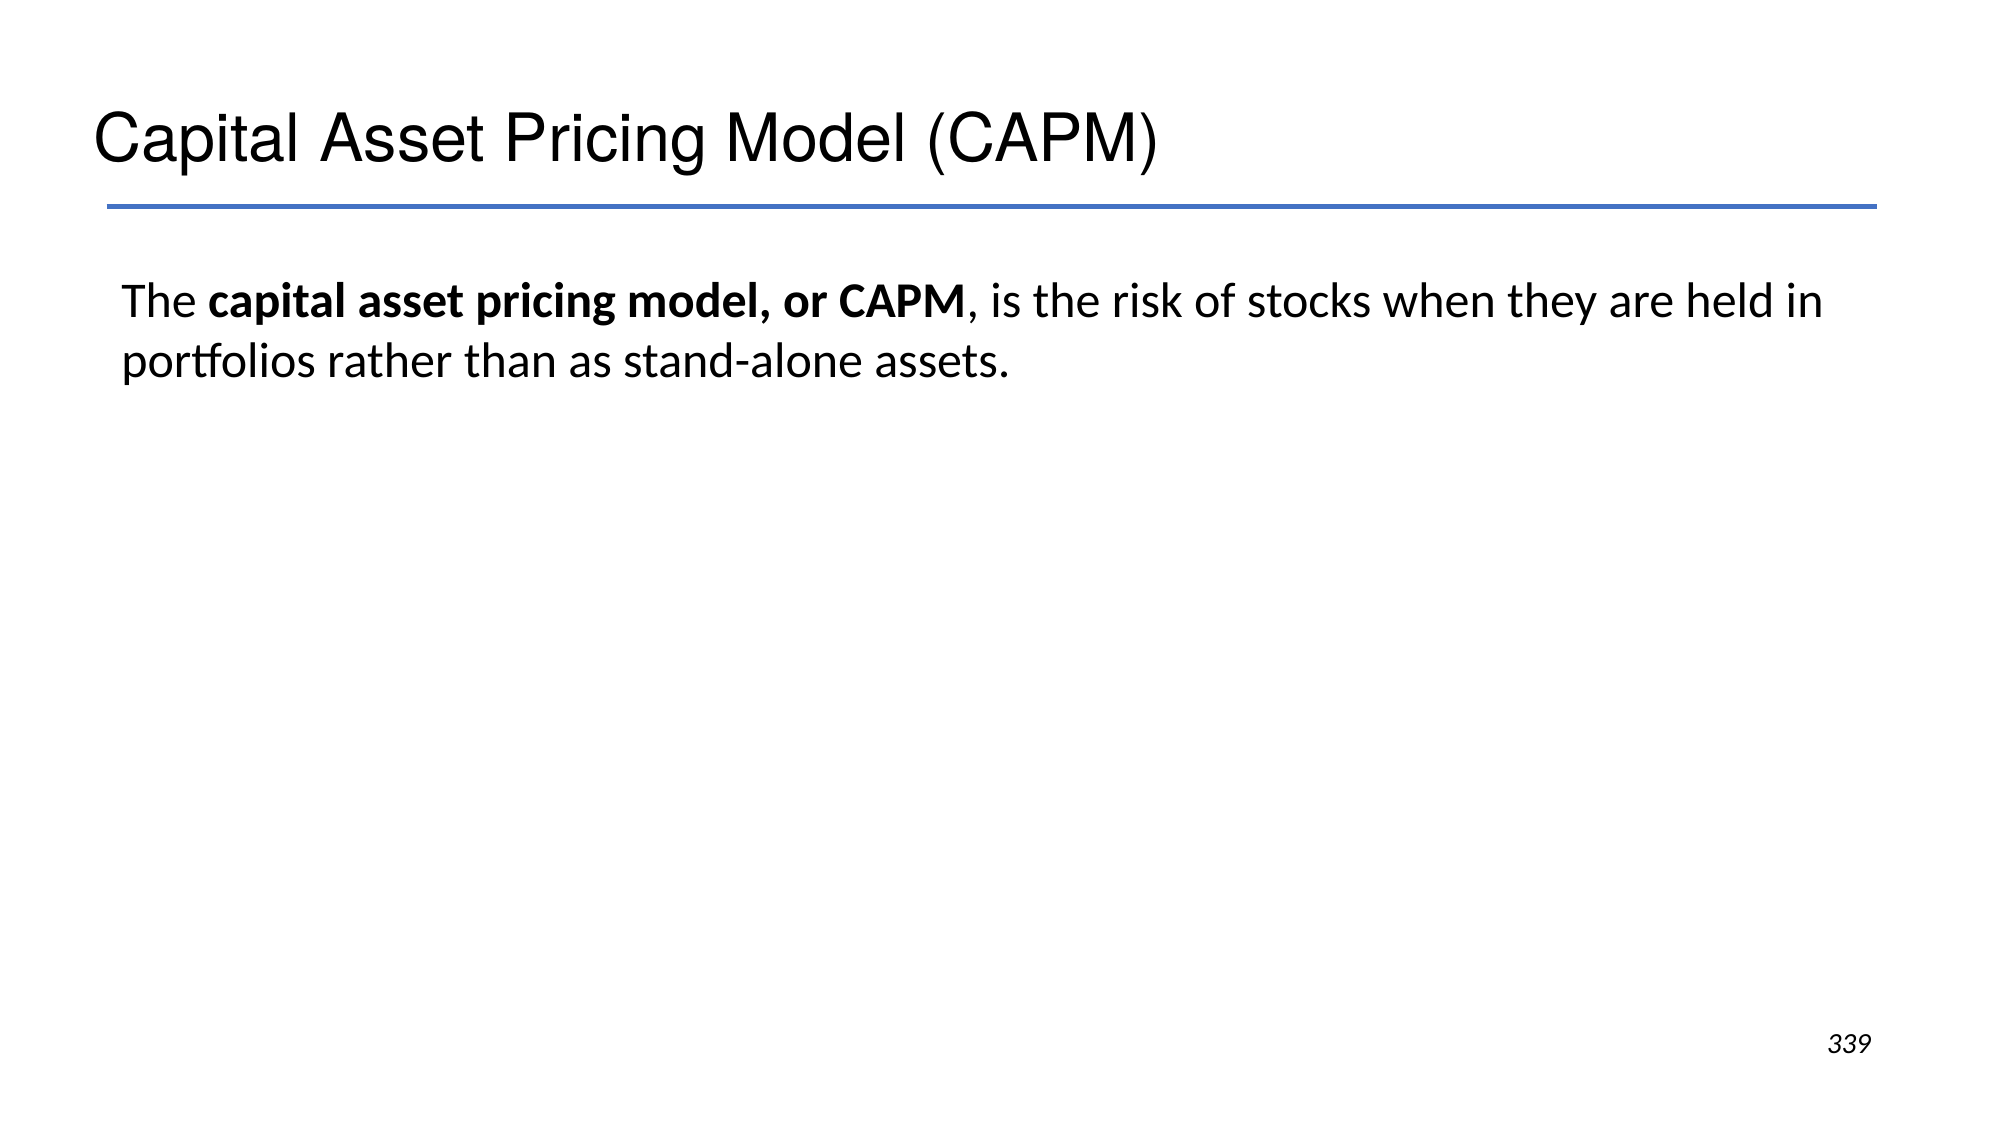

# Capital Asset Pricing Model (CAPM)
The capital asset pricing model, or CAPM, is the risk of stocks when they are held in portfolios rather than as stand-alone assets.